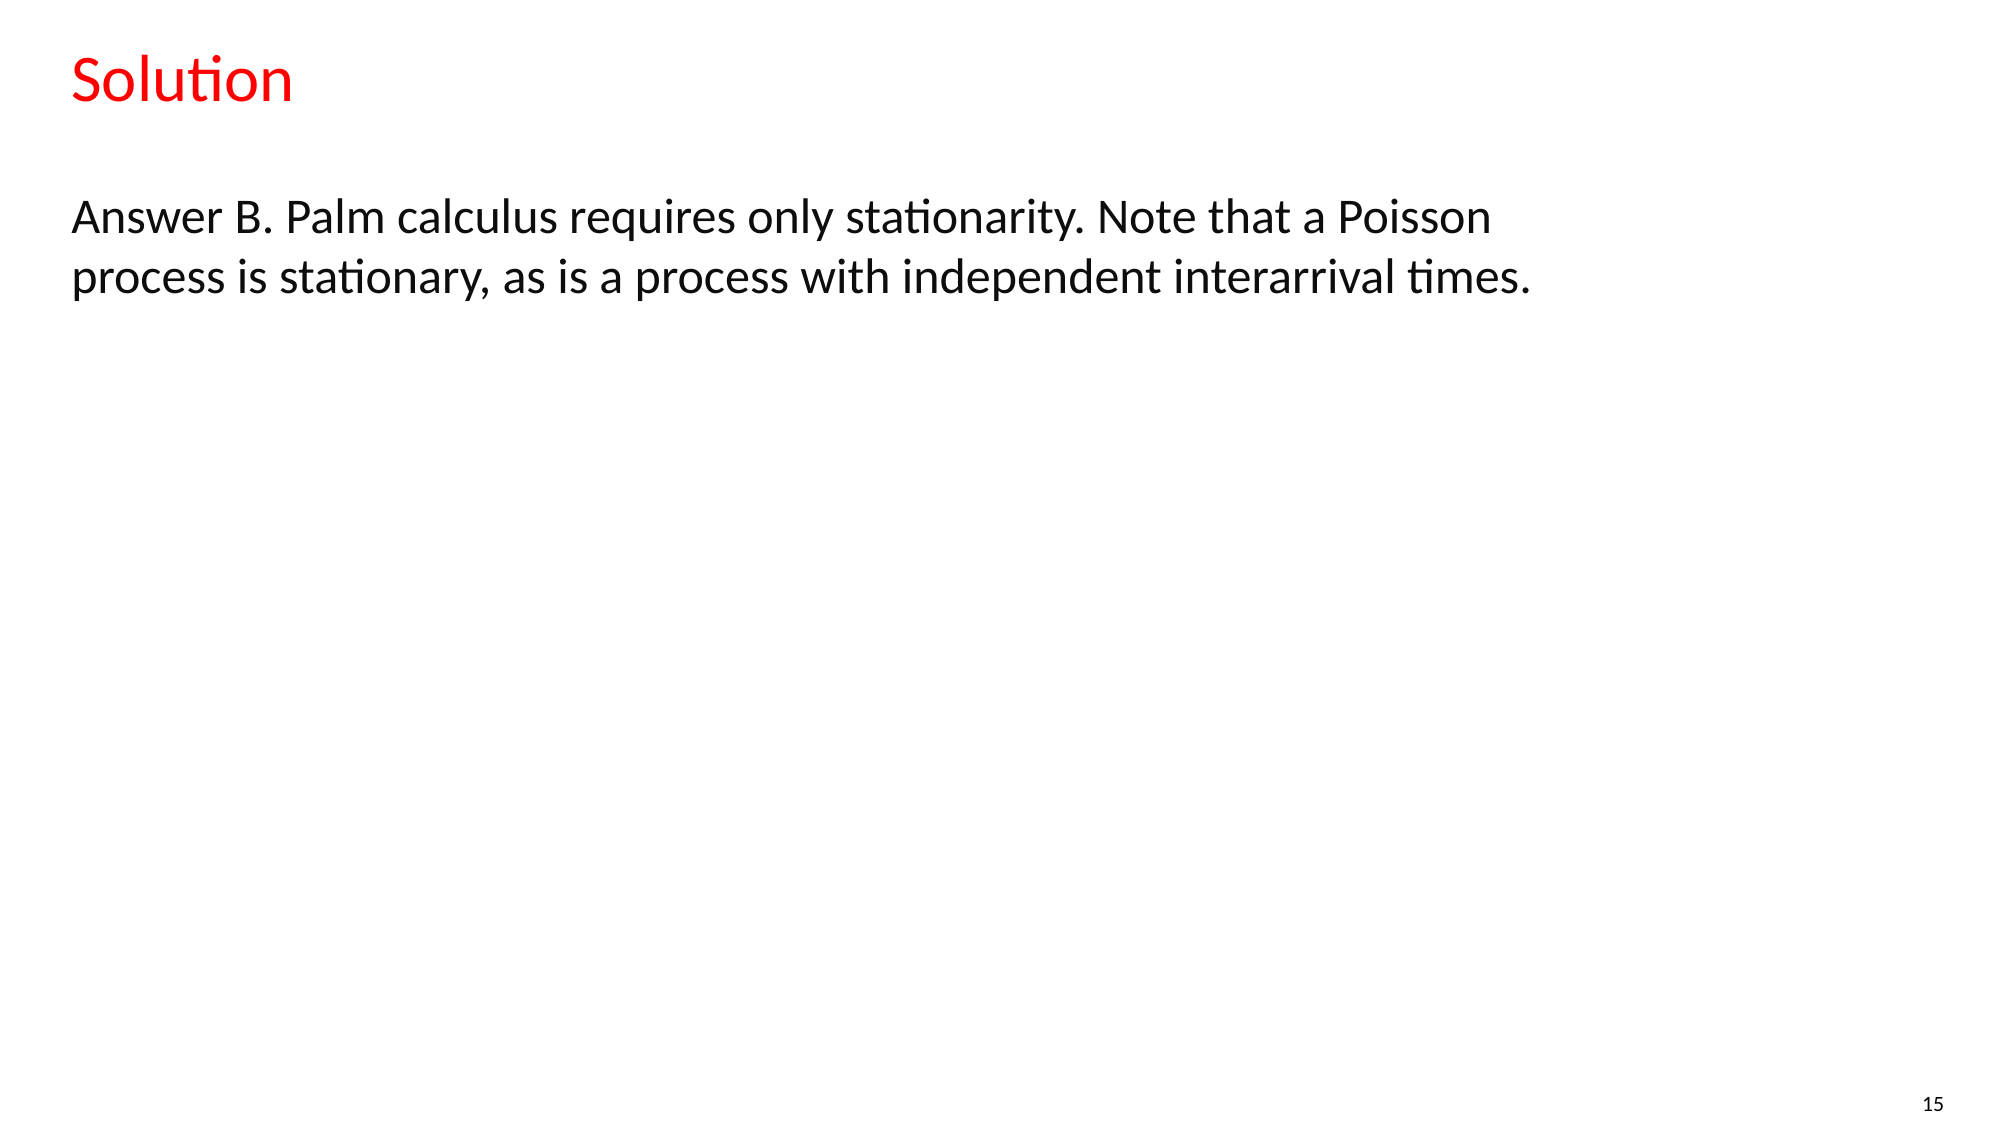

# Solution
Answer B. Palm calculus requires only stationarity. Note that a Poisson process is stationary, as is a process with independent interarrival times.
15